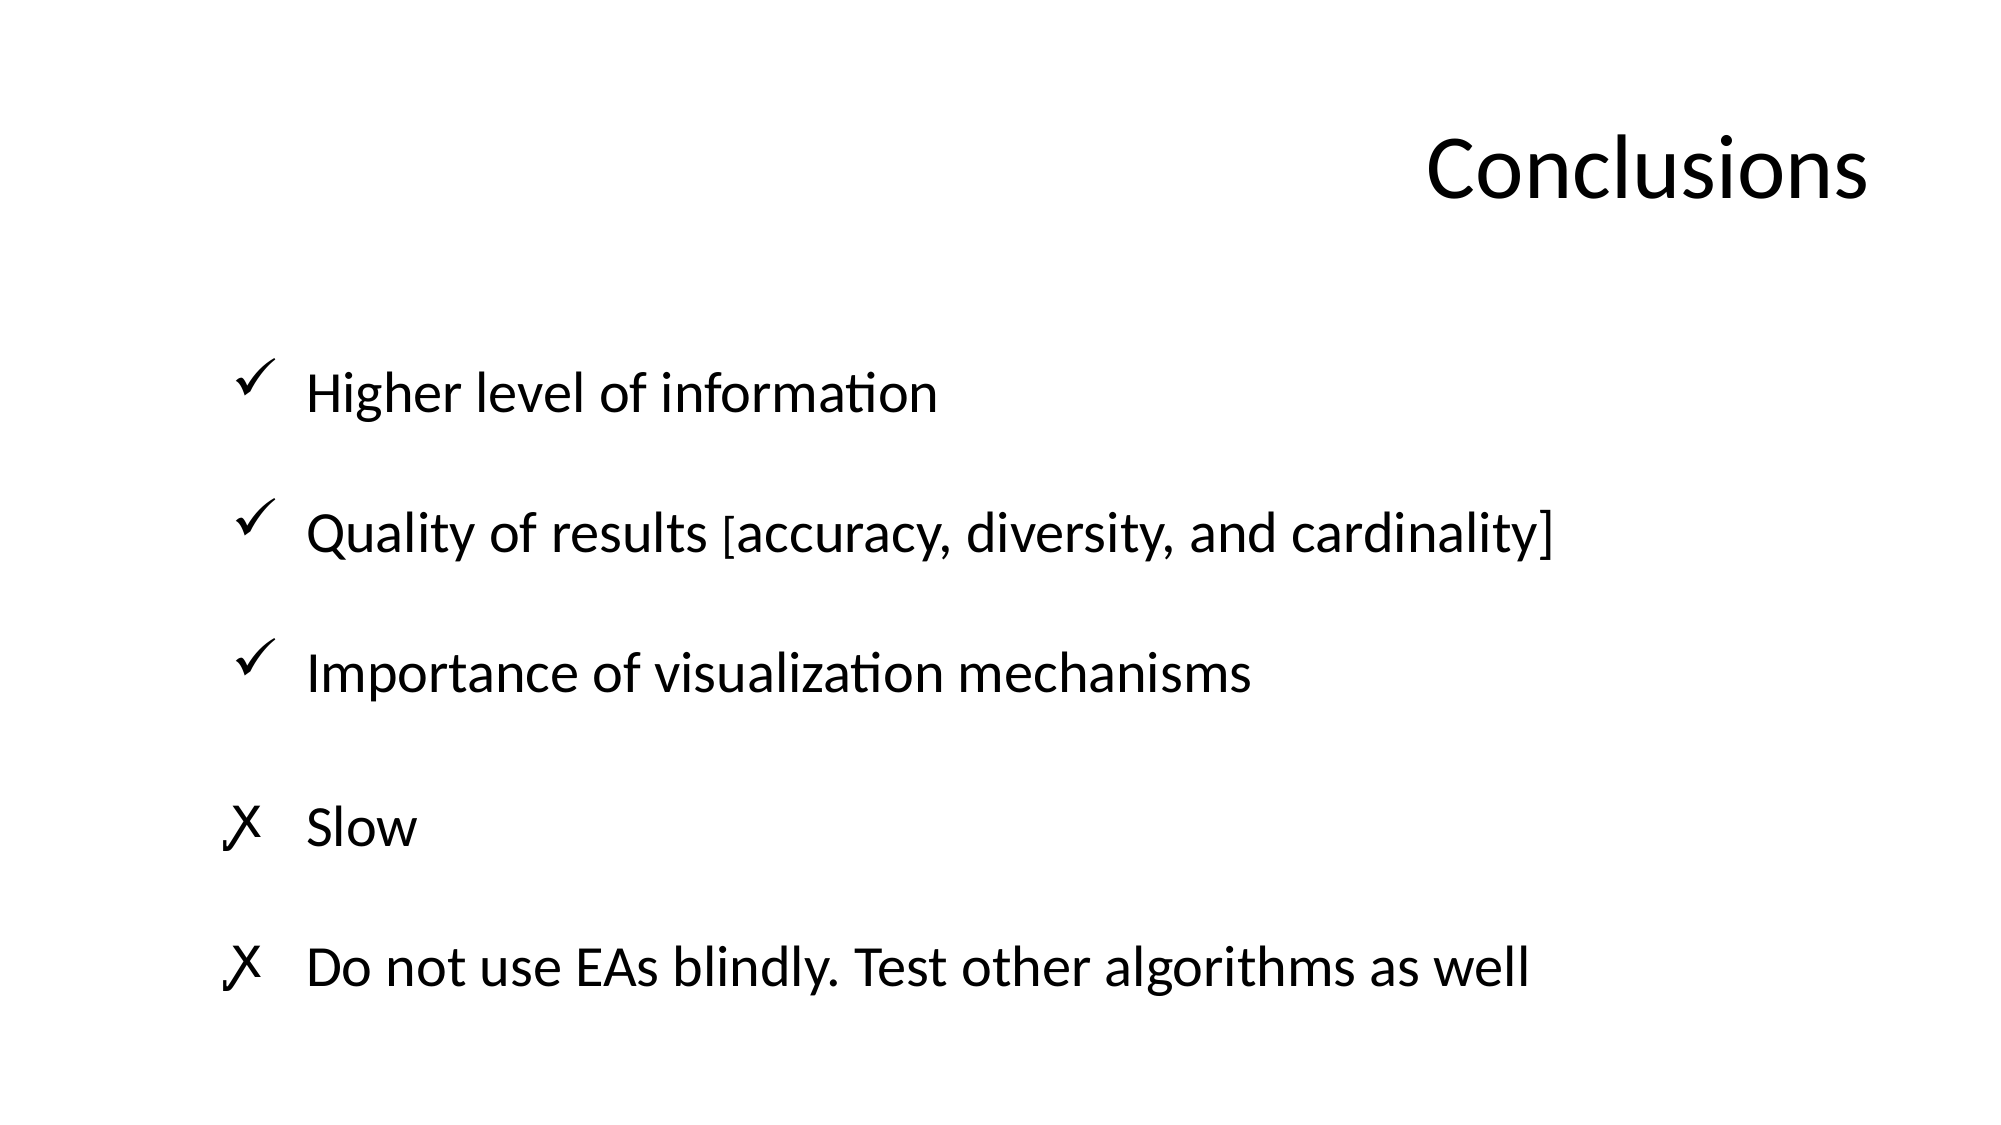

Conclusions
  Higher level of information
  Quality of results [accuracy, diversity, and cardinality]
  Importance of visualization mechanisms
Slow
Do not use EAs blindly. Test other algorithms as well